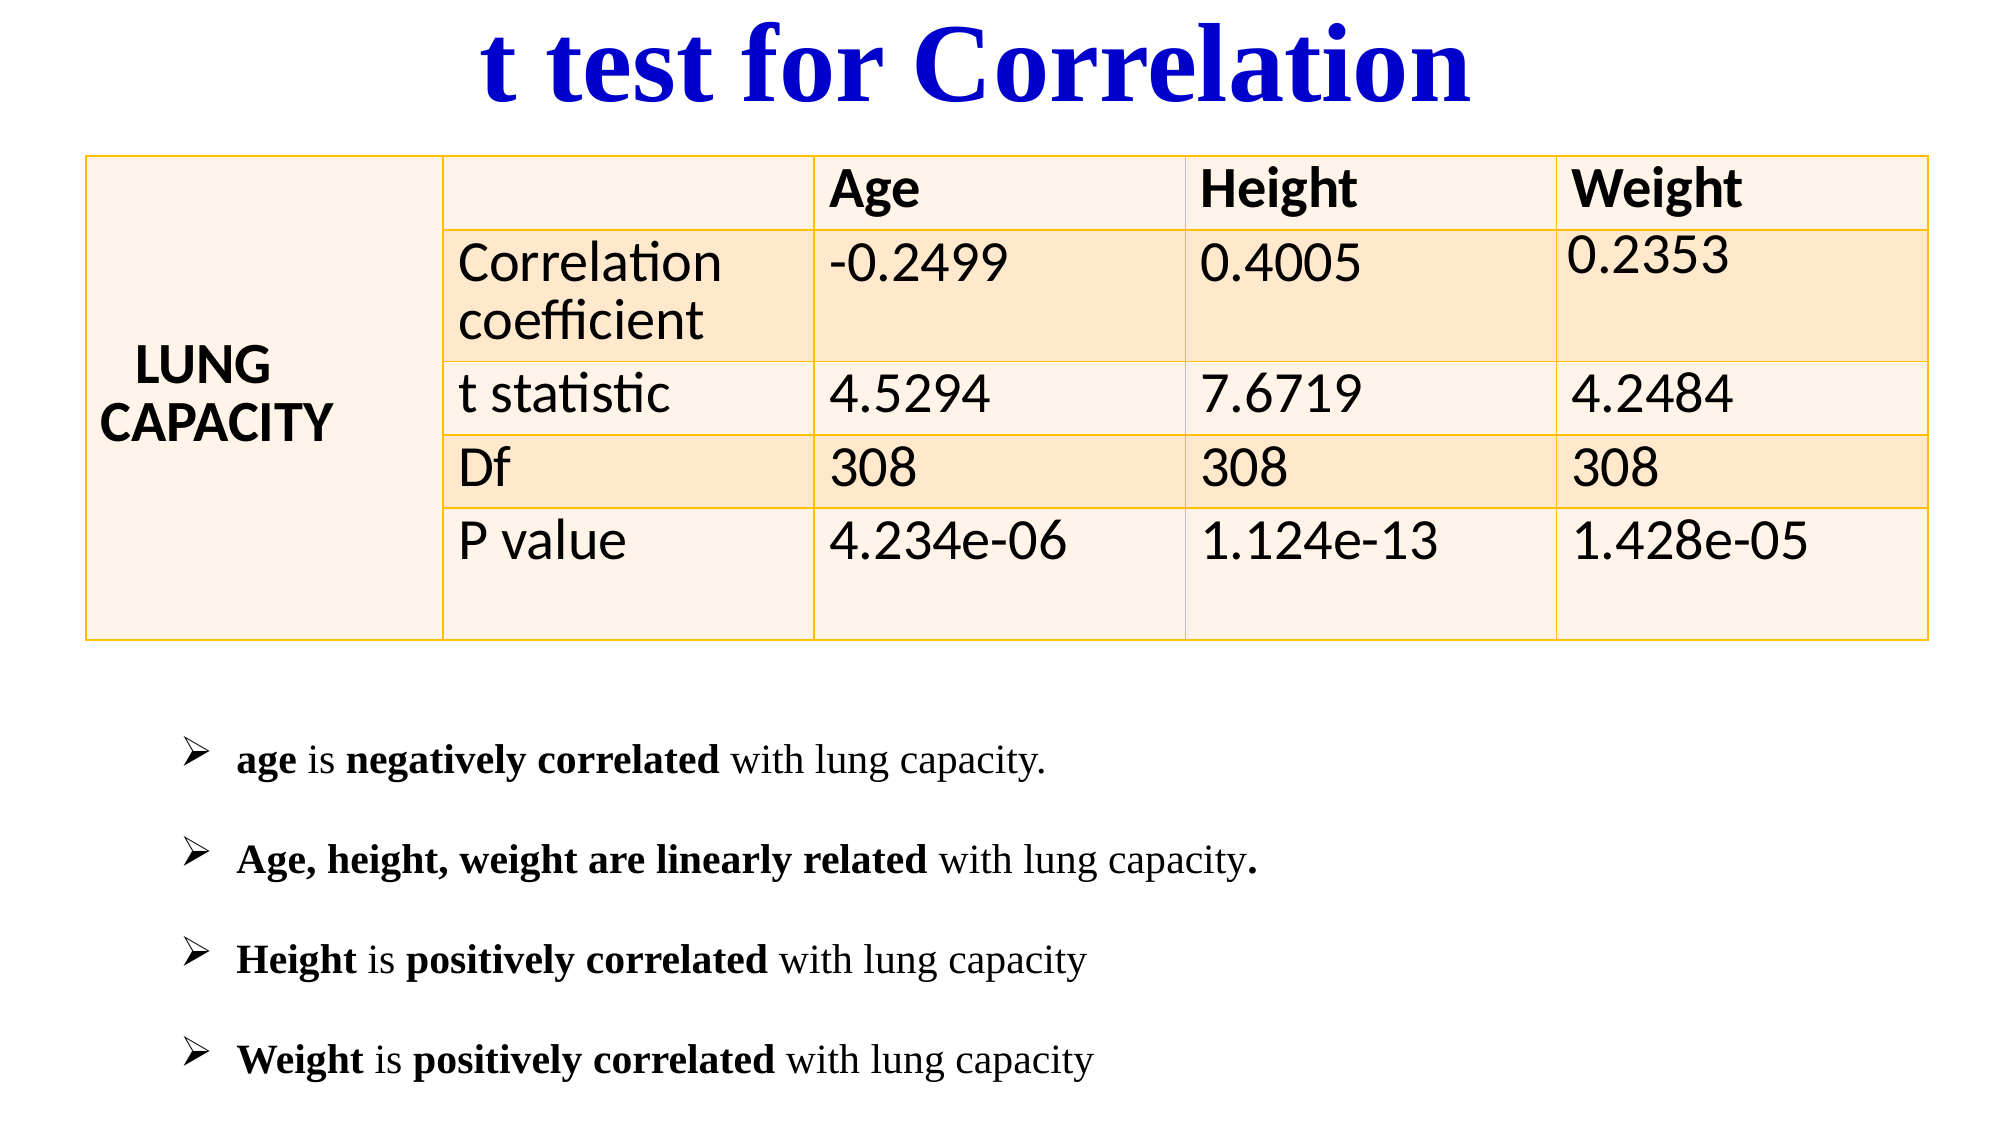

t test for Correlation
| LUNG CAPACITY |  | Age | Height | Weight |
| --- | --- | --- | --- | --- |
|  | Correlation coefficient | -0.2499 | 0.4005 | 0.2353 |
|  | t statistic | 4.5294 | 7.6719 | 4.2484 |
|  | Df | 308 | 308 | 308 |
|  | P value | 4.234e-06 | 1.124e-13 | 1.428e-05 |
age is negatively correlated with lung capacity.
Age, height, weight are linearly related with lung capacity.
Height is positively correlated with lung capacity
Weight is positively correlated with lung capacity